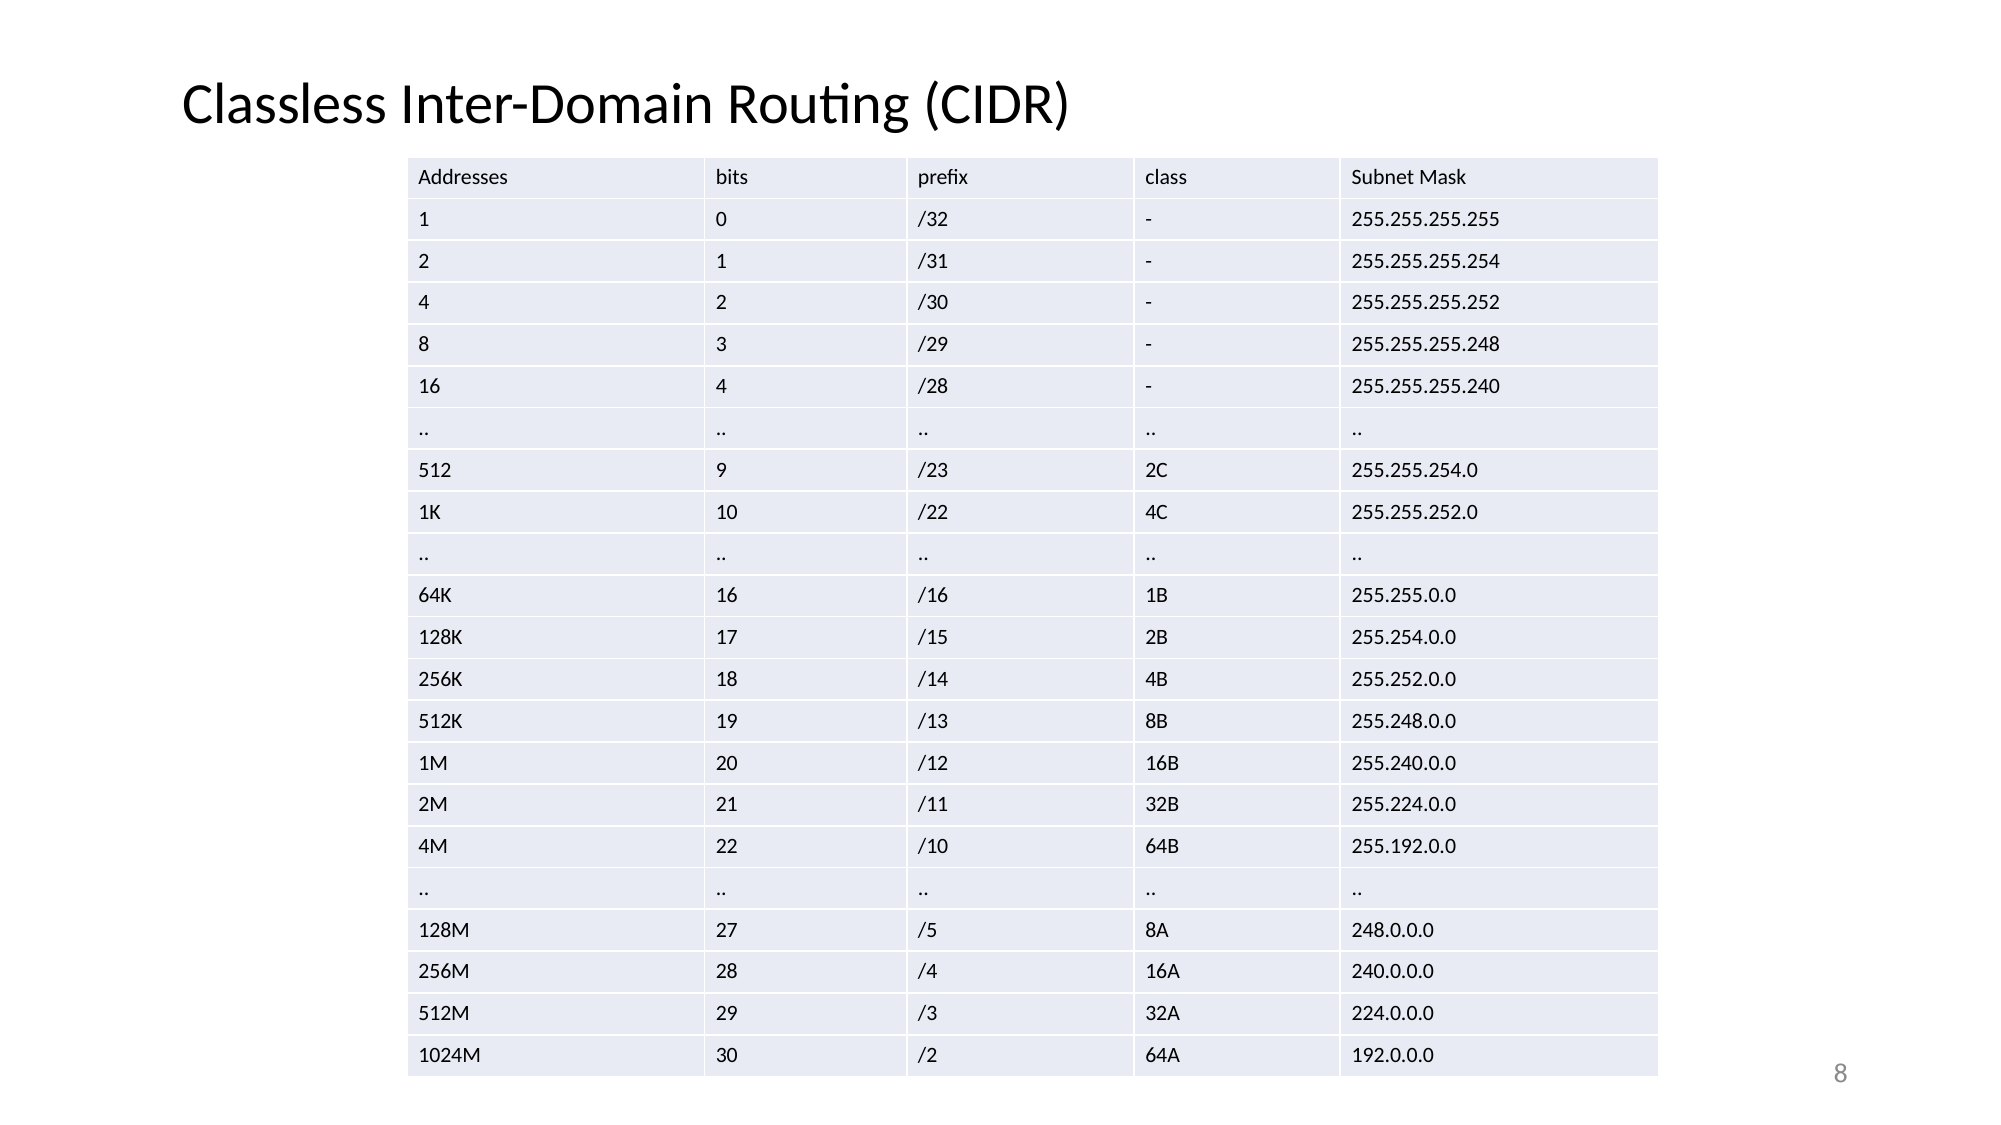

# Classless Inter-Domain Routing (CIDR)
| Addresses | bits | prefix | class | Subnet Mask |
| --- | --- | --- | --- | --- |
| 1 | 0 | /32 | - | 255.255.255.255 |
| 2 | 1 | /31 | - | 255.255.255.254 |
| 4 | 2 | /30 | - | 255.255.255.252 |
| 8 | 3 | /29 | - | 255.255.255.248 |
| 16 | 4 | /28 | - | 255.255.255.240 |
| .. | .. | .. | .. | .. |
| 512 | 9 | /23 | 2C | 255.255.254.0 |
| 1K | 10 | /22 | 4C | 255.255.252.0 |
| .. | .. | .. | .. | .. |
| 64K | 16 | /16 | 1B | 255.255.0.0 |
| 128K | 17 | /15 | 2B | 255.254.0.0 |
| 256K | 18 | /14 | 4B | 255.252.0.0 |
| 512K | 19 | /13 | 8B | 255.248.0.0 |
| 1M | 20 | /12 | 16B | 255.240.0.0 |
| 2M | 21 | /11 | 32B | 255.224.0.0 |
| 4M | 22 | /10 | 64B | 255.192.0.0 |
| .. | .. | .. | .. | .. |
| 128M | 27 | /5 | 8A | 248.0.0.0 |
| 256M | 28 | /4 | 16A | 240.0.0.0 |
| 512M | 29 | /3 | 32A | 224.0.0.0 |
| 1024M | 30 | /2 | 64A | 192.0.0.0 |
8